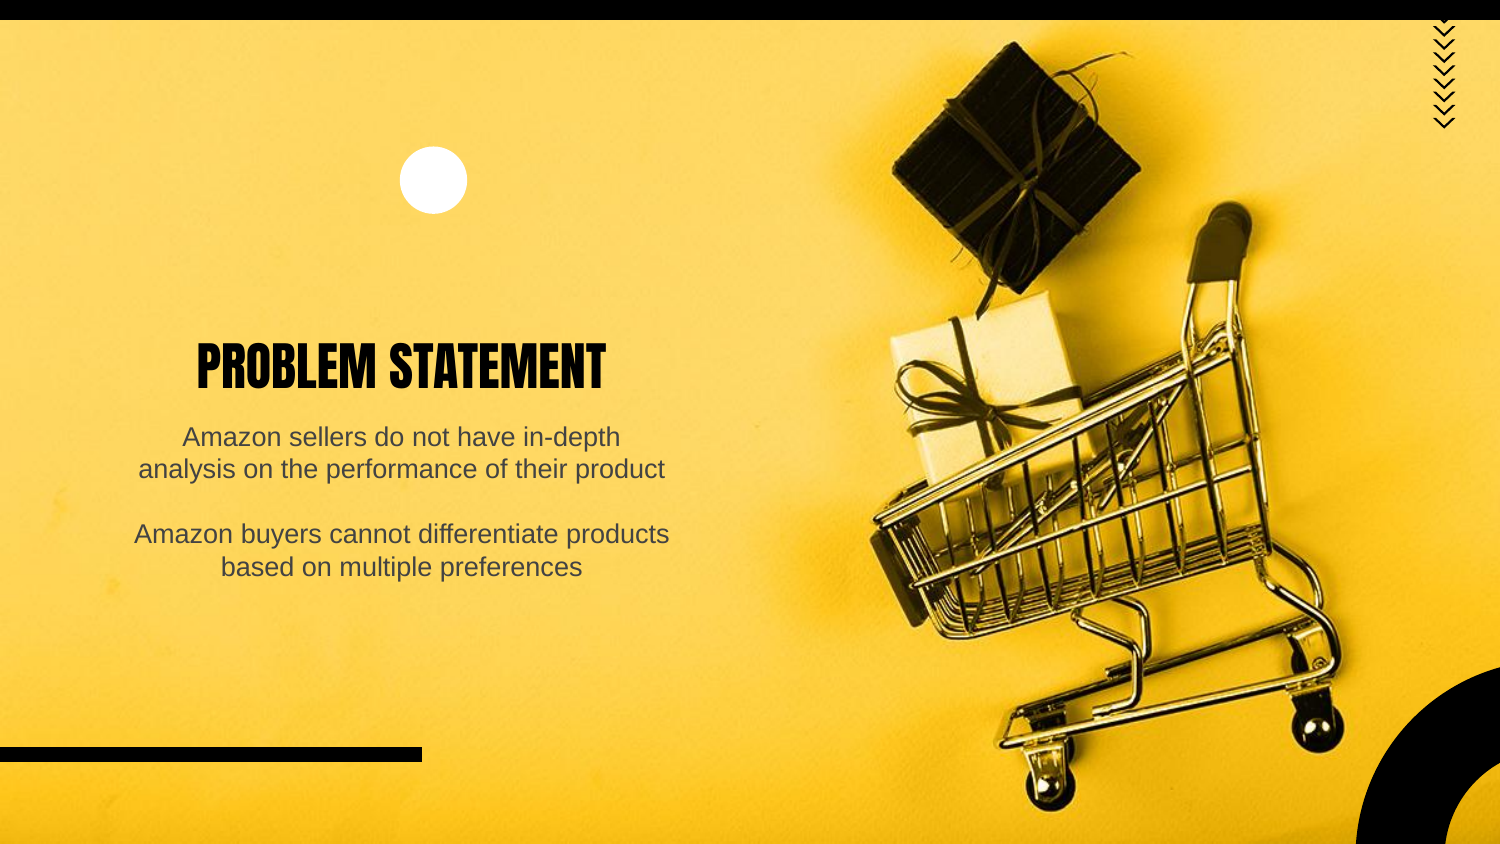

# PROBLEM STATEMENT
Amazon sellers do not have in-depth analysis on the performance of their product
Amazon buyers cannot differentiate products based on multiple preferences